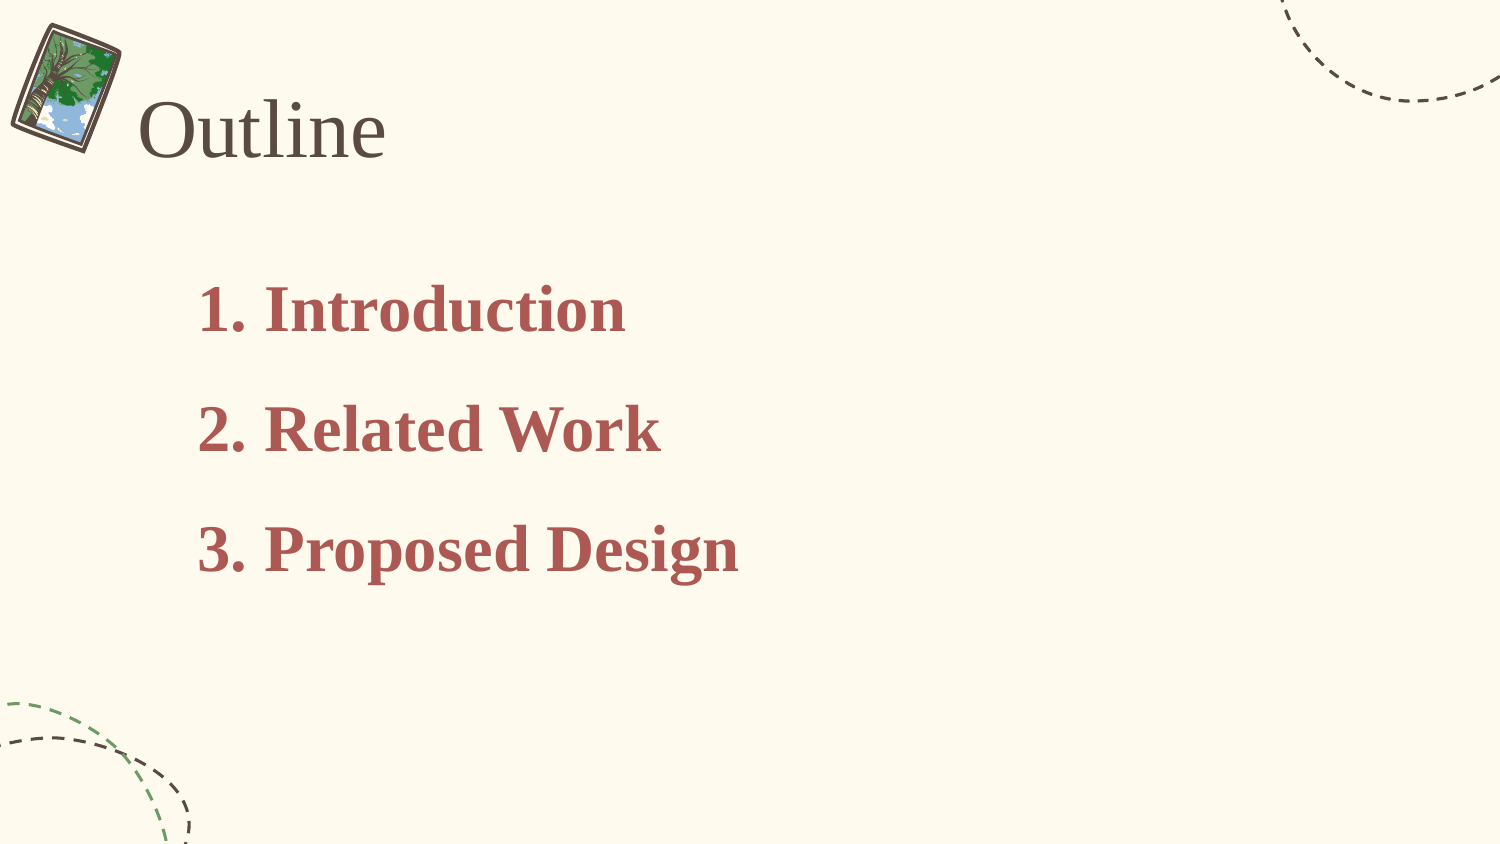

# Outline
1. Introduction
2. Related Work
3. Proposed Design